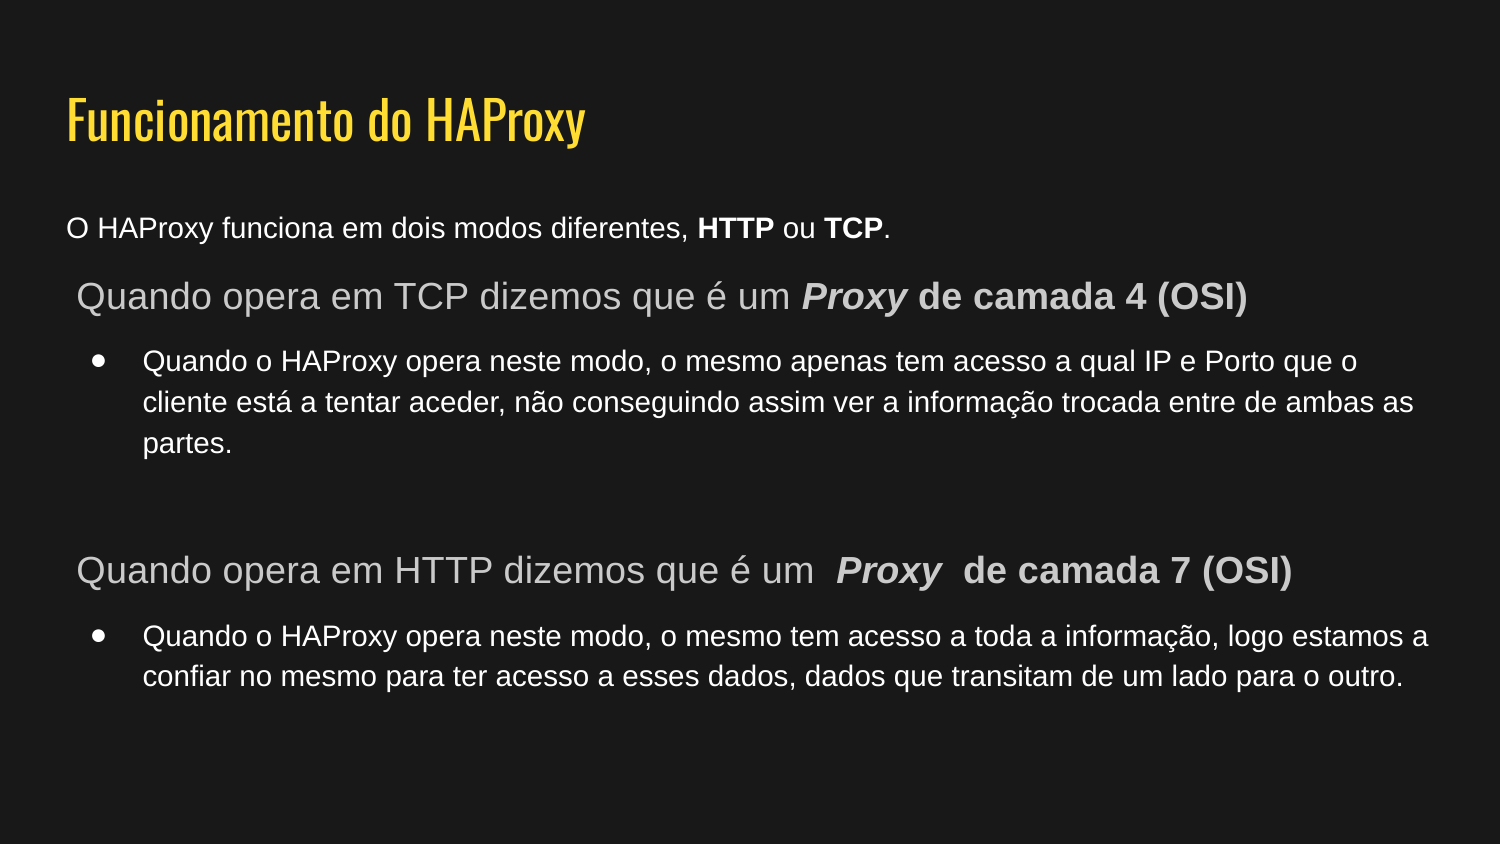

# Funcionamento do HAProxy
O HAProxy funciona em dois modos diferentes, HTTP ou TCP.
 Quando opera em TCP dizemos que é um Proxy de camada 4 (OSI)
Quando o HAProxy opera neste modo, o mesmo apenas tem acesso a qual IP e Porto que o cliente está a tentar aceder, não conseguindo assim ver a informação trocada entre de ambas as partes.

 Quando opera em HTTP dizemos que é um  Proxy  de camada 7 (OSI)
Quando o HAProxy opera neste modo, o mesmo tem acesso a toda a informação, logo estamos a confiar no mesmo para ter acesso a esses dados, dados que transitam de um lado para o outro.